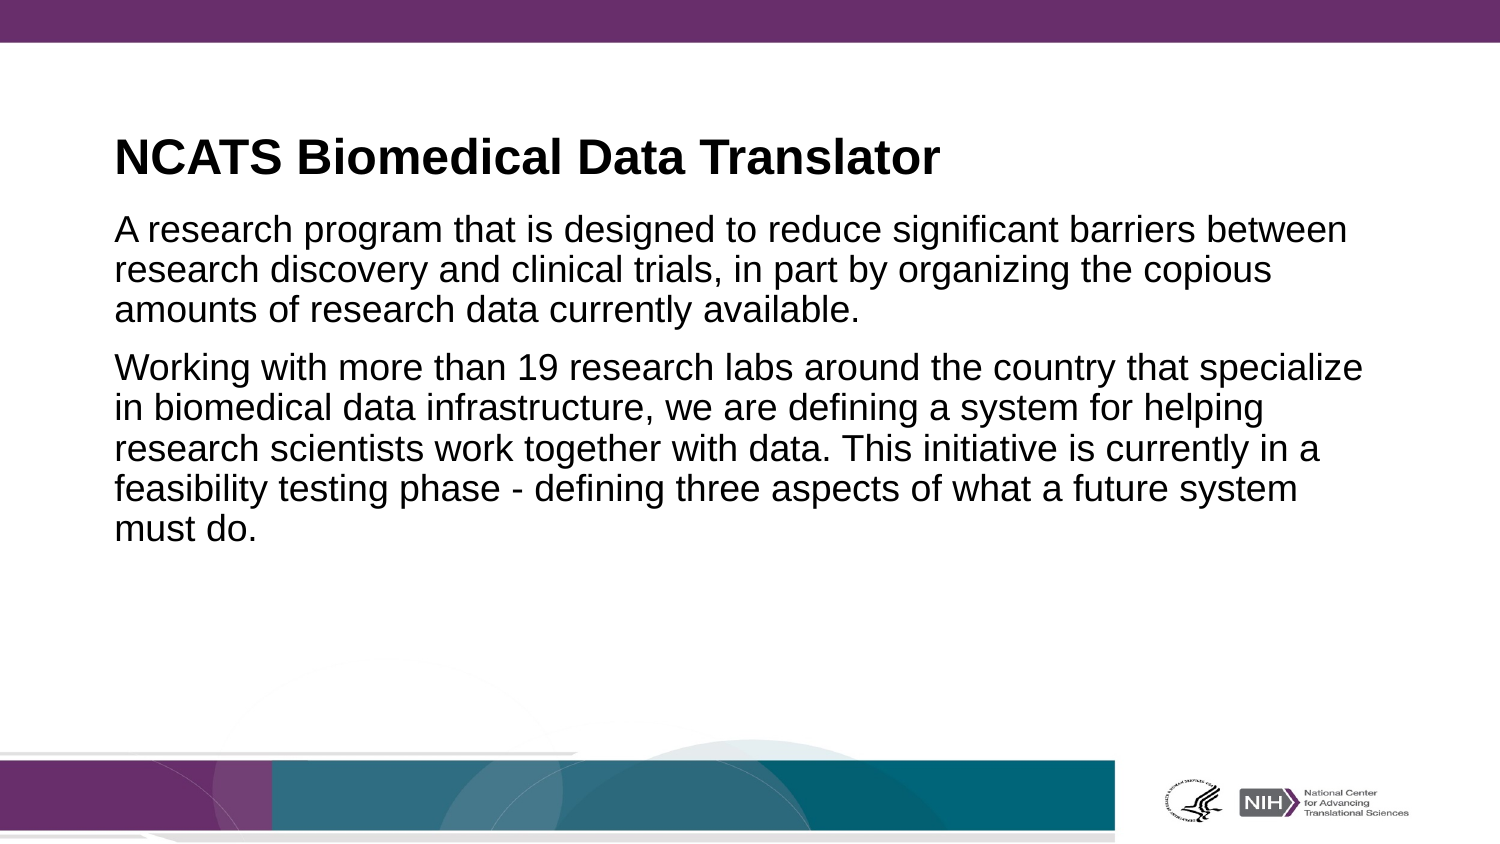

# NCATS Biomedical Data Translator
A research program that is designed to reduce significant barriers between research discovery and clinical trials, in part by organizing the copious amounts of research data currently available.
Working with more than 19 research labs around the country that specialize in biomedical data infrastructure, we are defining a system for helping research scientists work together with data. This initiative is currently in a feasibility testing phase - defining three aspects of what a future system must do.